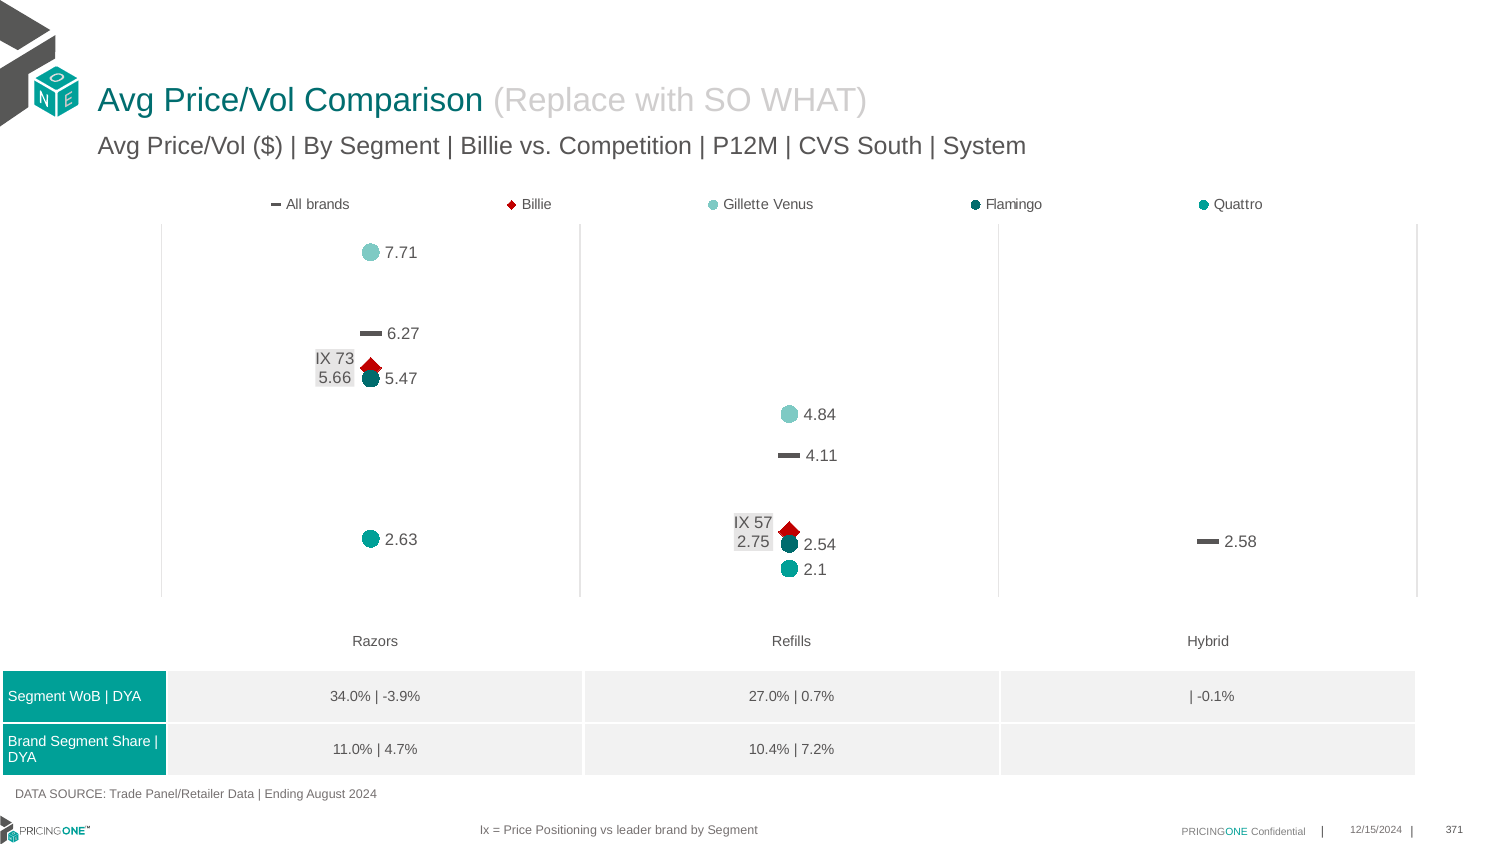

# Avg Price/Vol Comparison (Replace with SO WHAT)
Avg Price/Vol ($) | By Segment | Billie vs. Competition | P12M | CVS South | System

### Chart

| Category | All brands | Billie | Gillette Venus | Flamingo | Quattro |
|---|---|---|---|---|---|
| IX 73 | 6.27 | 5.66 | 7.71 | 5.47 | 2.63 |
| IX 57 | 4.11 | 2.75 | 4.84 | 2.54 | 2.1 |
| None | 2.58 | None | None | None | None |
|  | Razors | Refills | Hybrid |
| --- | --- | --- | --- |
| Segment WoB | DYA | 34.0% | -3.9% | 27.0% | 0.7% | | -0.1% |
| Brand Segment Share | DYA | 11.0% | 4.7% | 10.4% | 7.2% |  |
DATA SOURCE: Trade Panel/Retailer Data | Ending August 2024
Ix = Price Positioning vs leader brand by Segment
12/15/2024
371